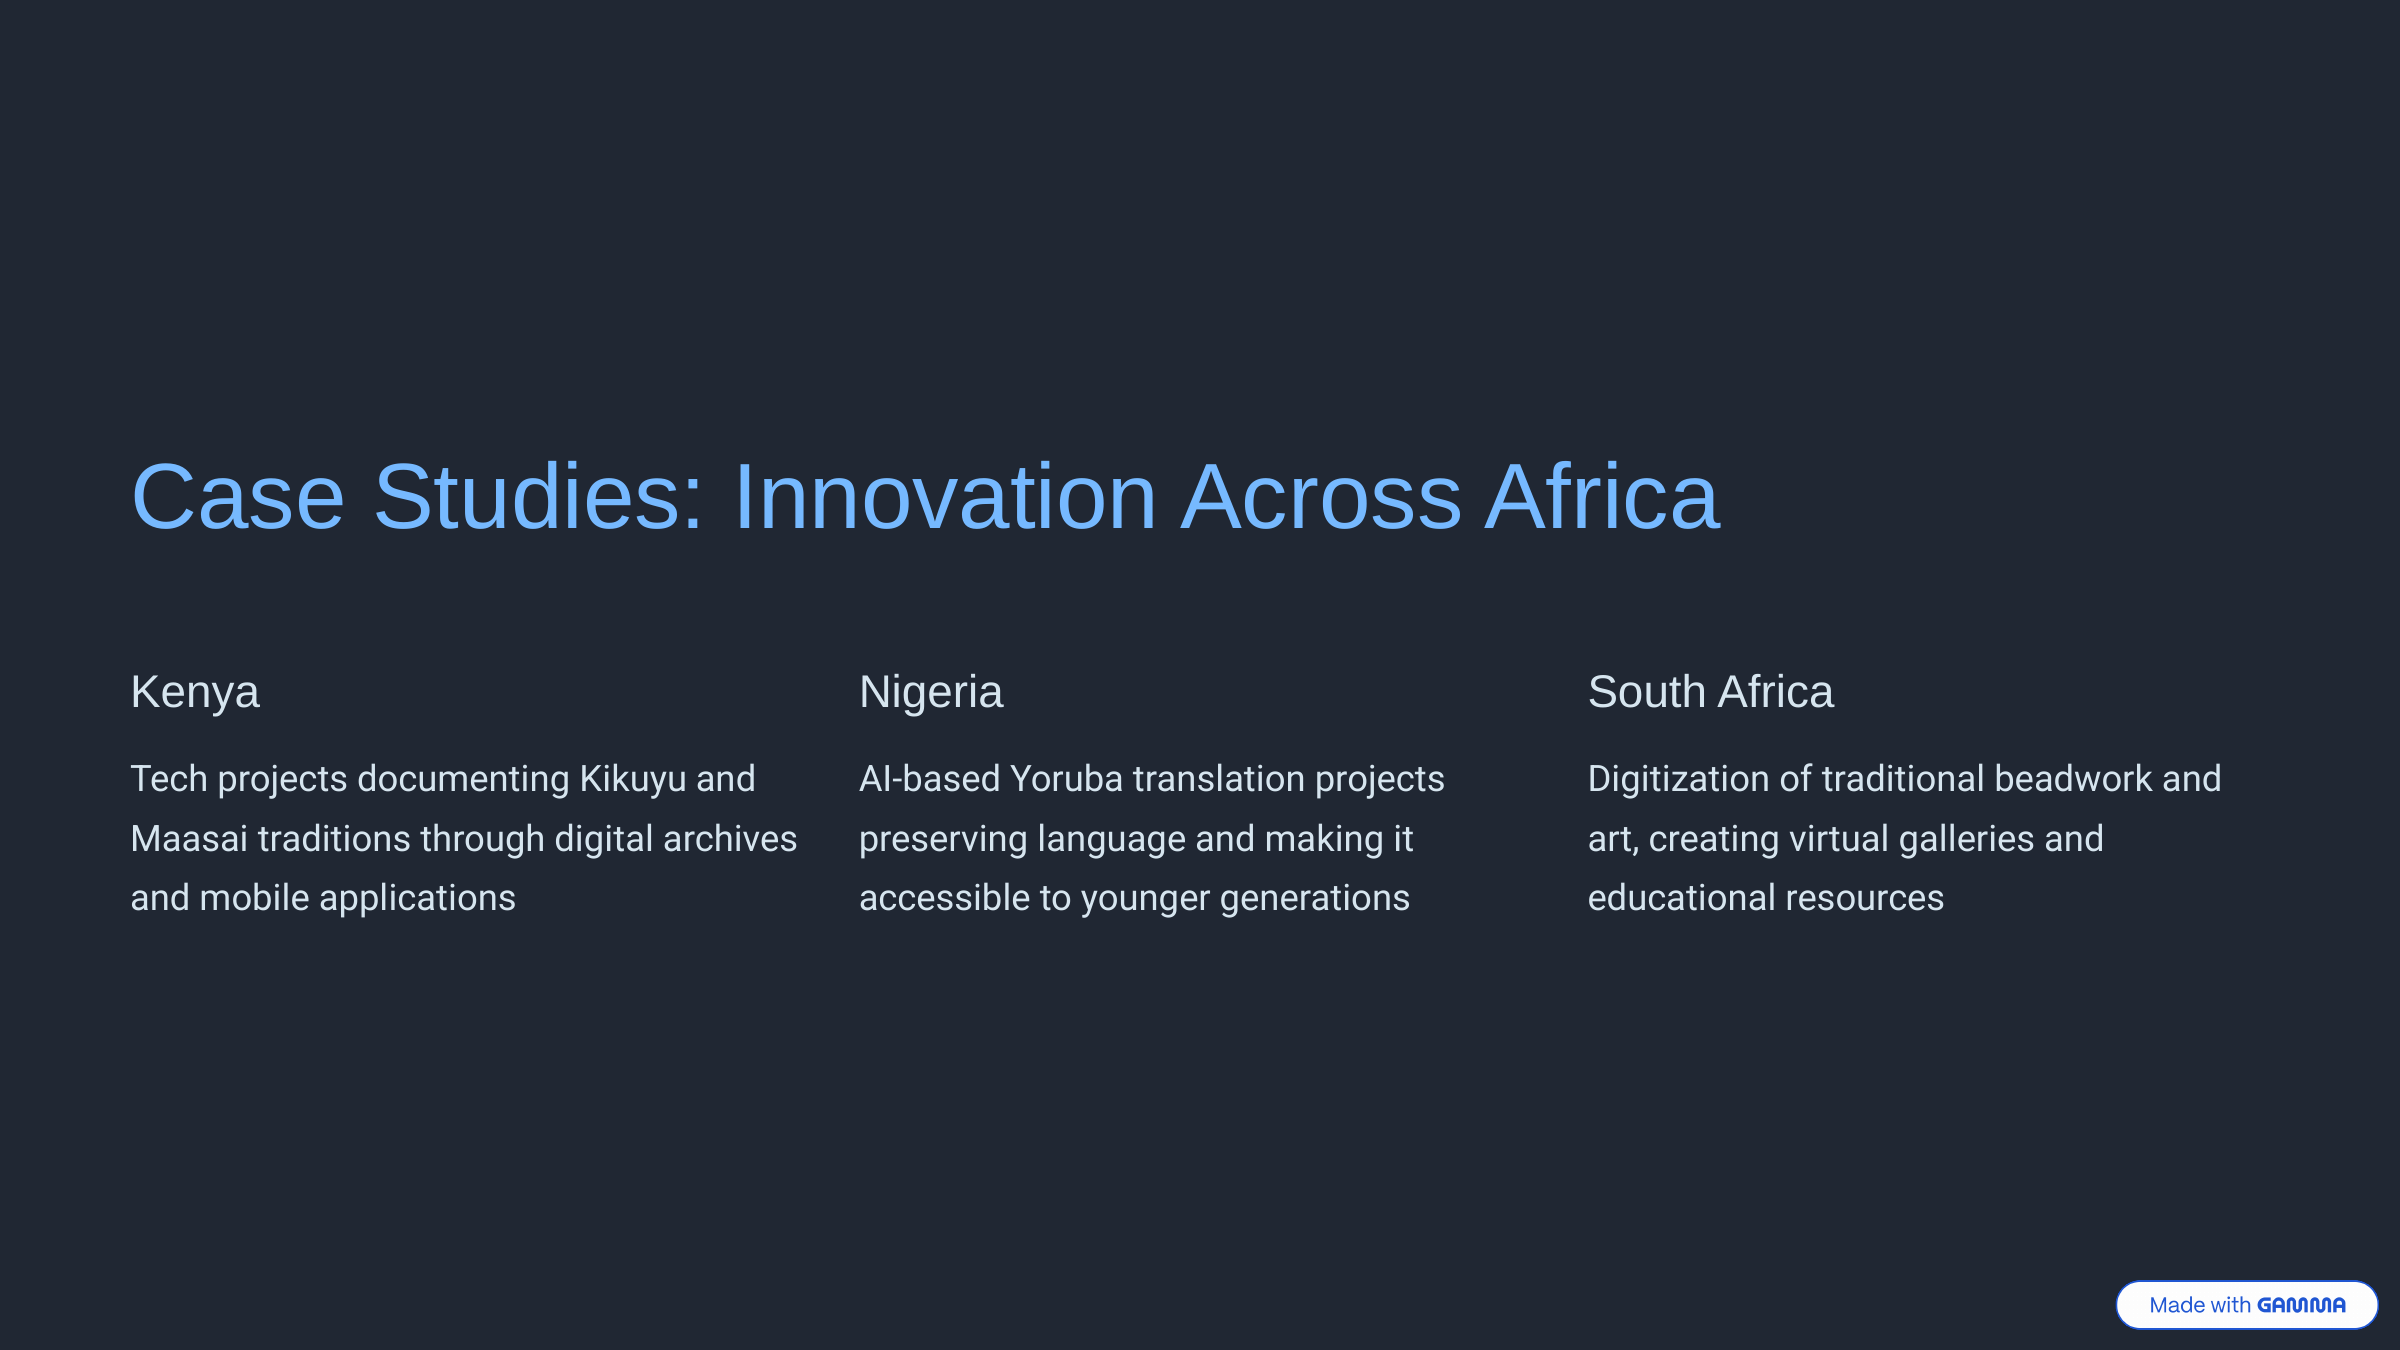

Case Studies: Innovation Across Africa
Kenya
Nigeria
South Africa
Tech projects documenting Kikuyu and Maasai traditions through digital archives and mobile applications
AI-based Yoruba translation projects preserving language and making it accessible to younger generations
Digitization of traditional beadwork and art, creating virtual galleries and educational resources